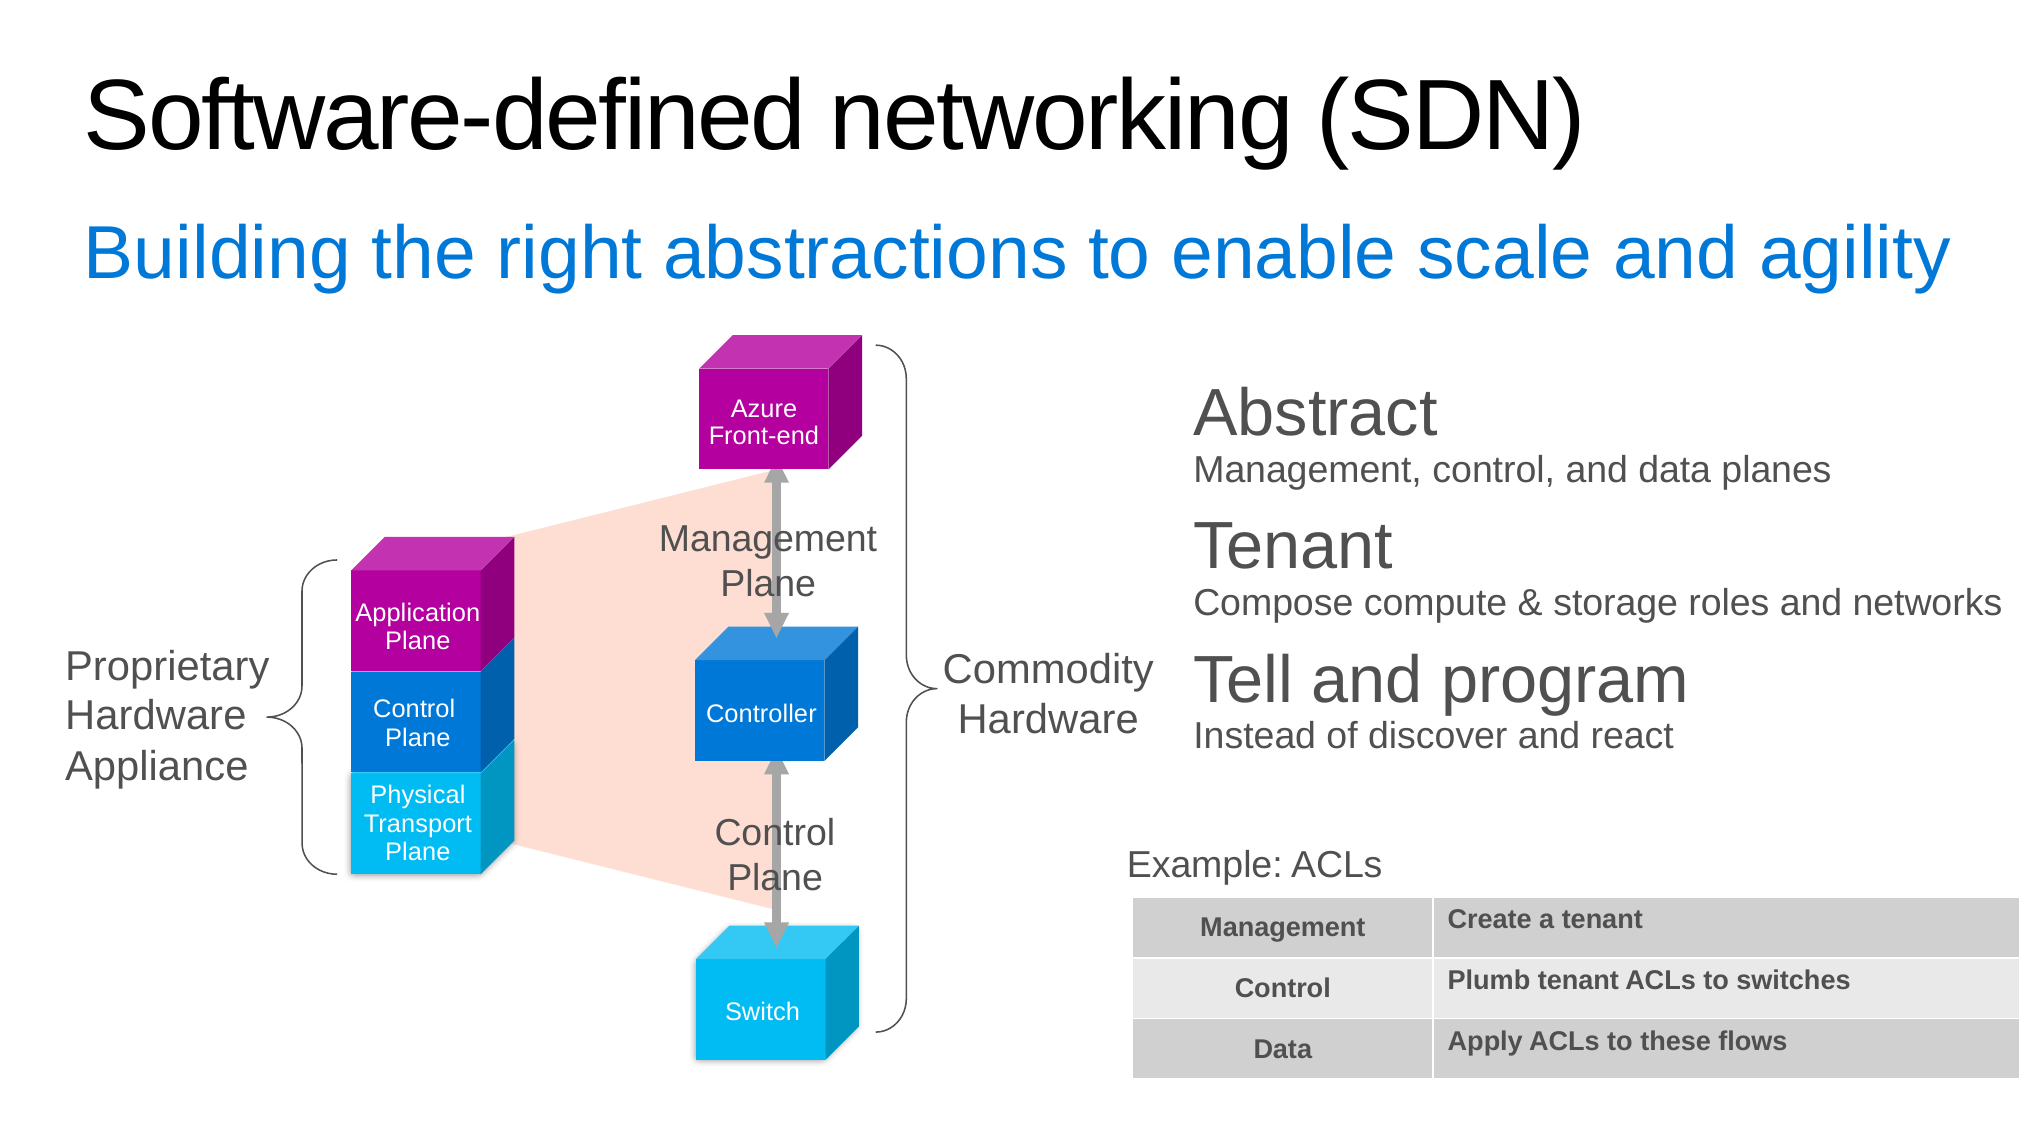

# Software-defined networking (SDN)
Building the right abstractions to enable scale and agility

Azure
Front-end

Abstract
Management, control, and data planes
Tenant
Compose compute & storage roles and networks
Tell and program
Instead of discover and react
Management
Plane

Application
Plane

Controller
Proprietary
Hardware
Appliance
Commodity
Hardware

Control
Plane

Physical
Transport
Plane
Control
Plane
Example: ACLs
| Management | Create a tenant |
| --- | --- |
| Control | Plumb tenant ACLs to switches |
| Data | Apply ACLs to these flows |

Switch